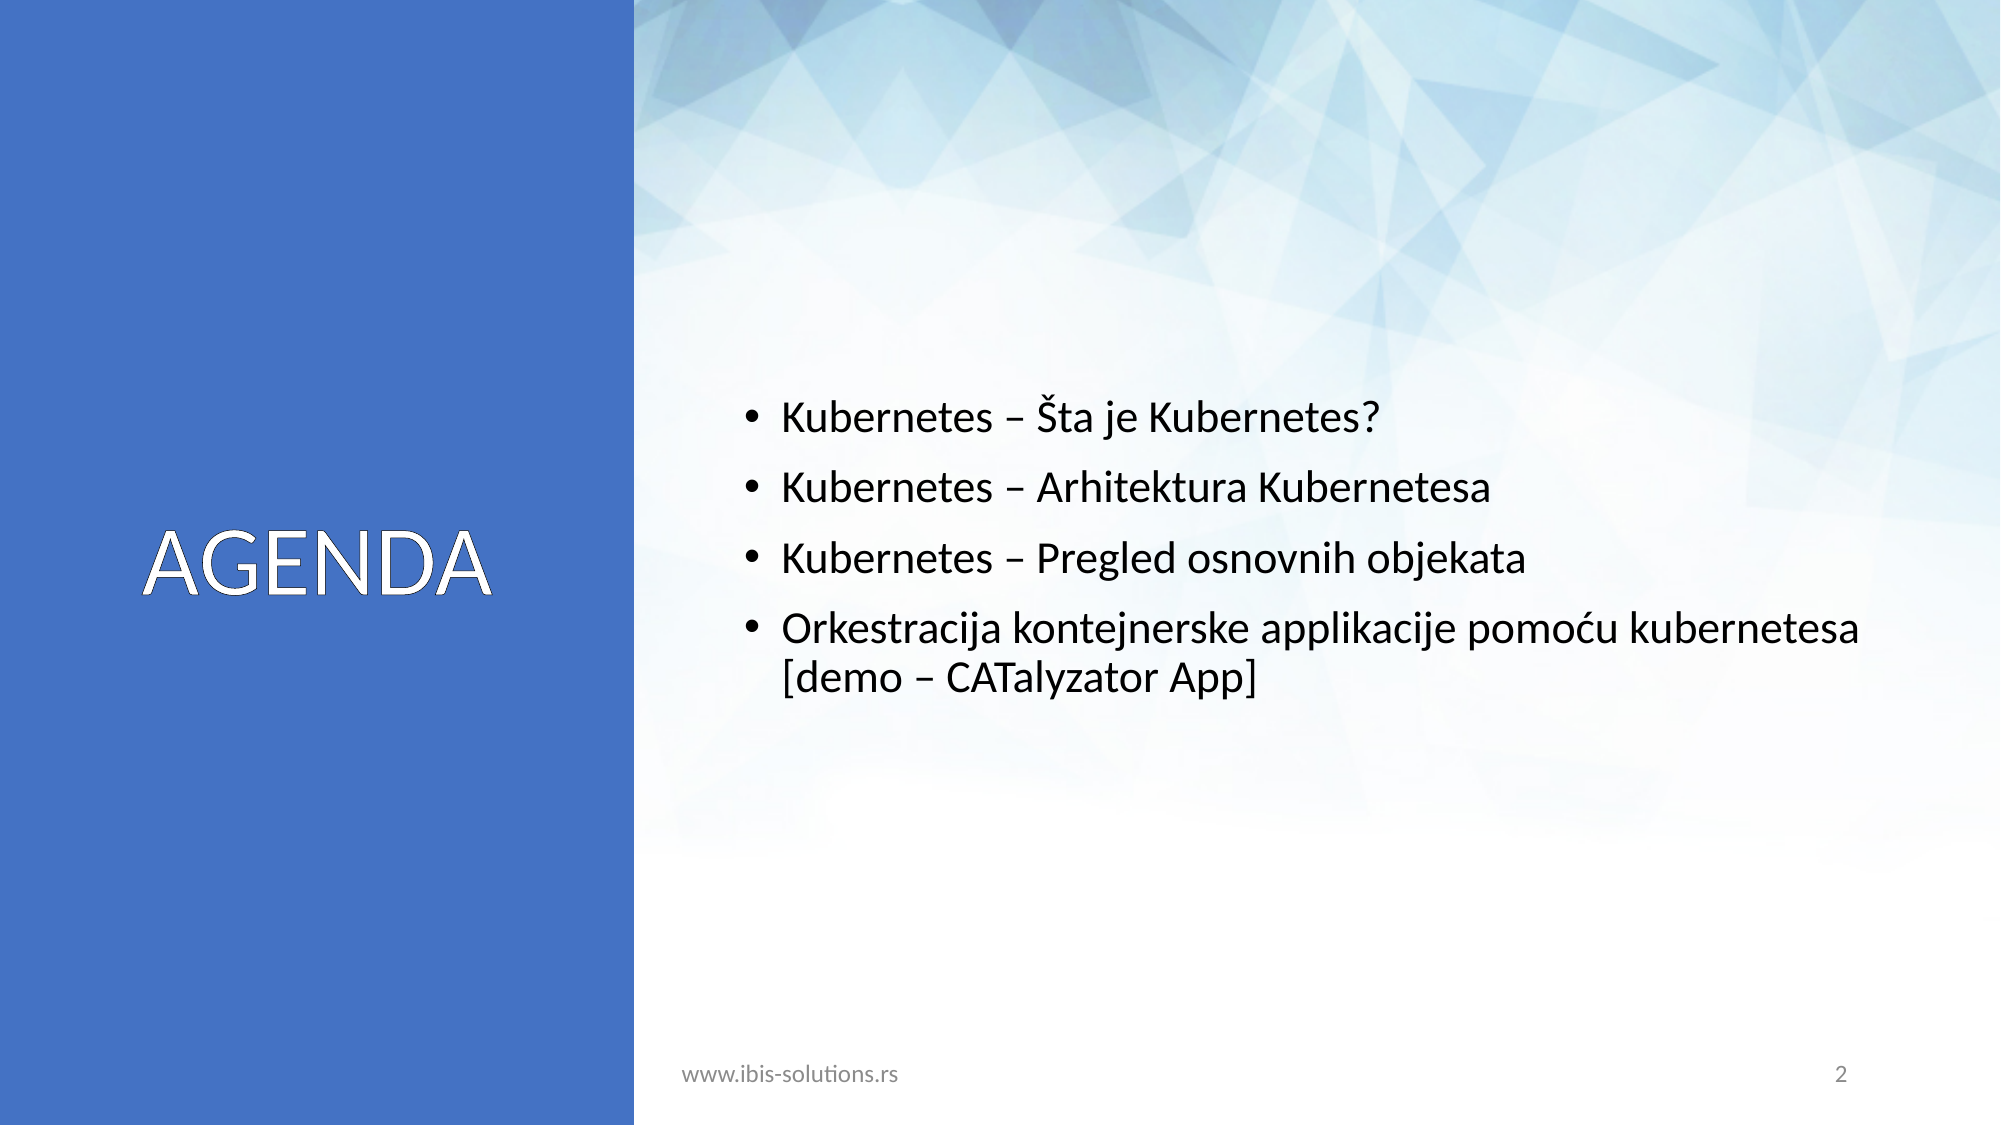

Kubernetes – Šta je Kubernetes?
Kubernetes – Arhitektura Kubernetesa
Kubernetes – Pregled osnovnih objekata
Orkestracija kontejnerske applikacije pomoću kubernetesa [demo – CATalyzator App]
AGENDA
www.ibis-solutions.rs
2
2
2
www.ibis-instruments.com
www.ibis-instruments.com